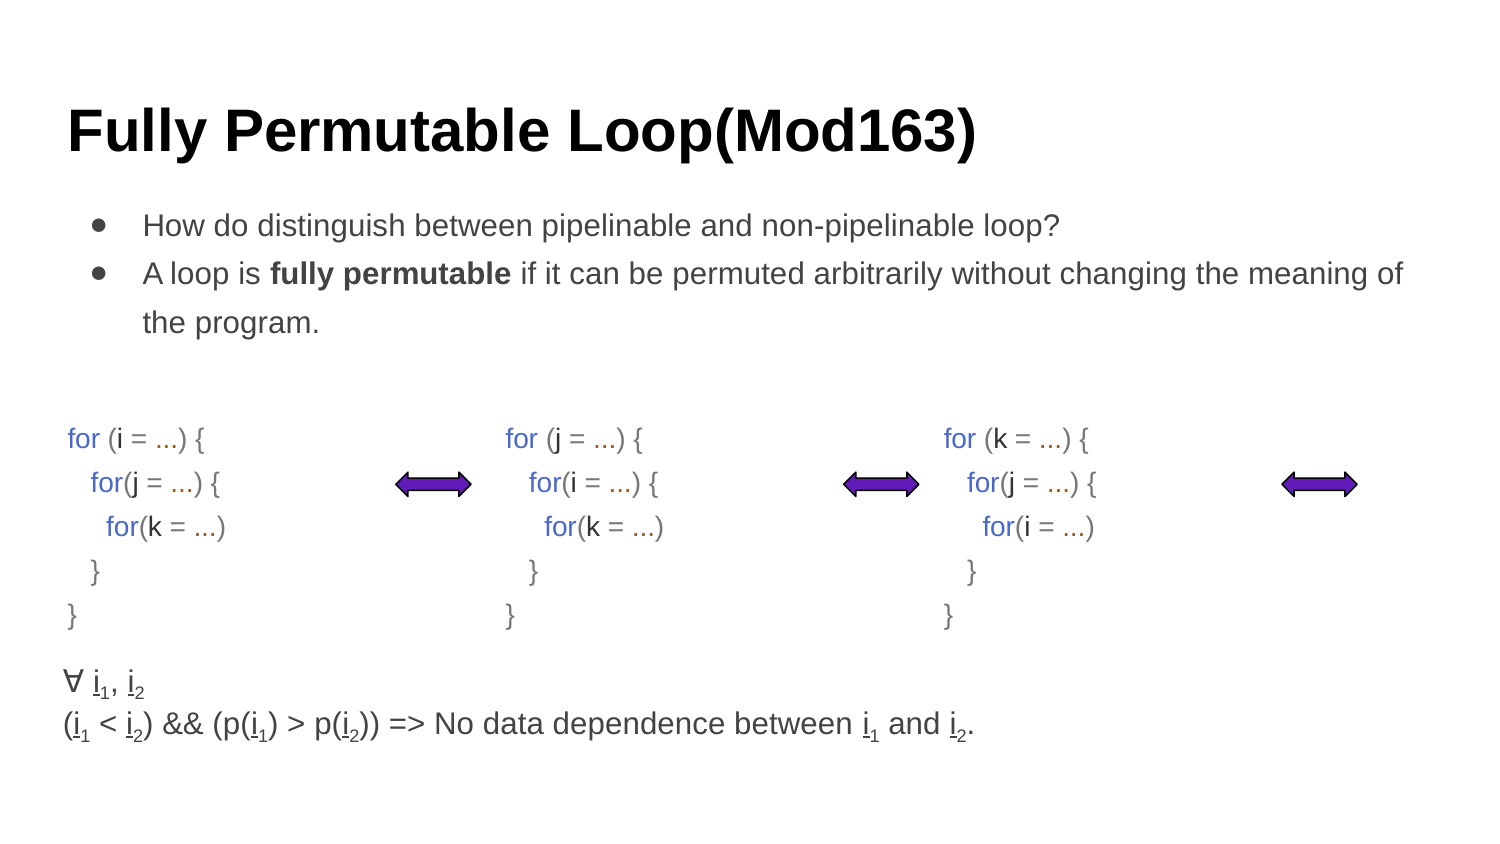

# Fully Permutable Loop(Mod163)
How do distinguish between pipelinable and non-pipelinable loop?
A loop is fully permutable if it can be permuted arbitrarily without changing the meaning of the program.

for (i = ...) {
   for(j = ...) {
     for(k = ...)
   }
}

for (j = ...) {
   for(i = ...) {
     for(k = ...)
   }
}

for (k = ...) {
   for(j = ...) {
     for(i = ...)
   }
}

∀ i1, i2
(i1 < i2) && (p(i1) > p(i2)) => No data dependence between i1 and i2.